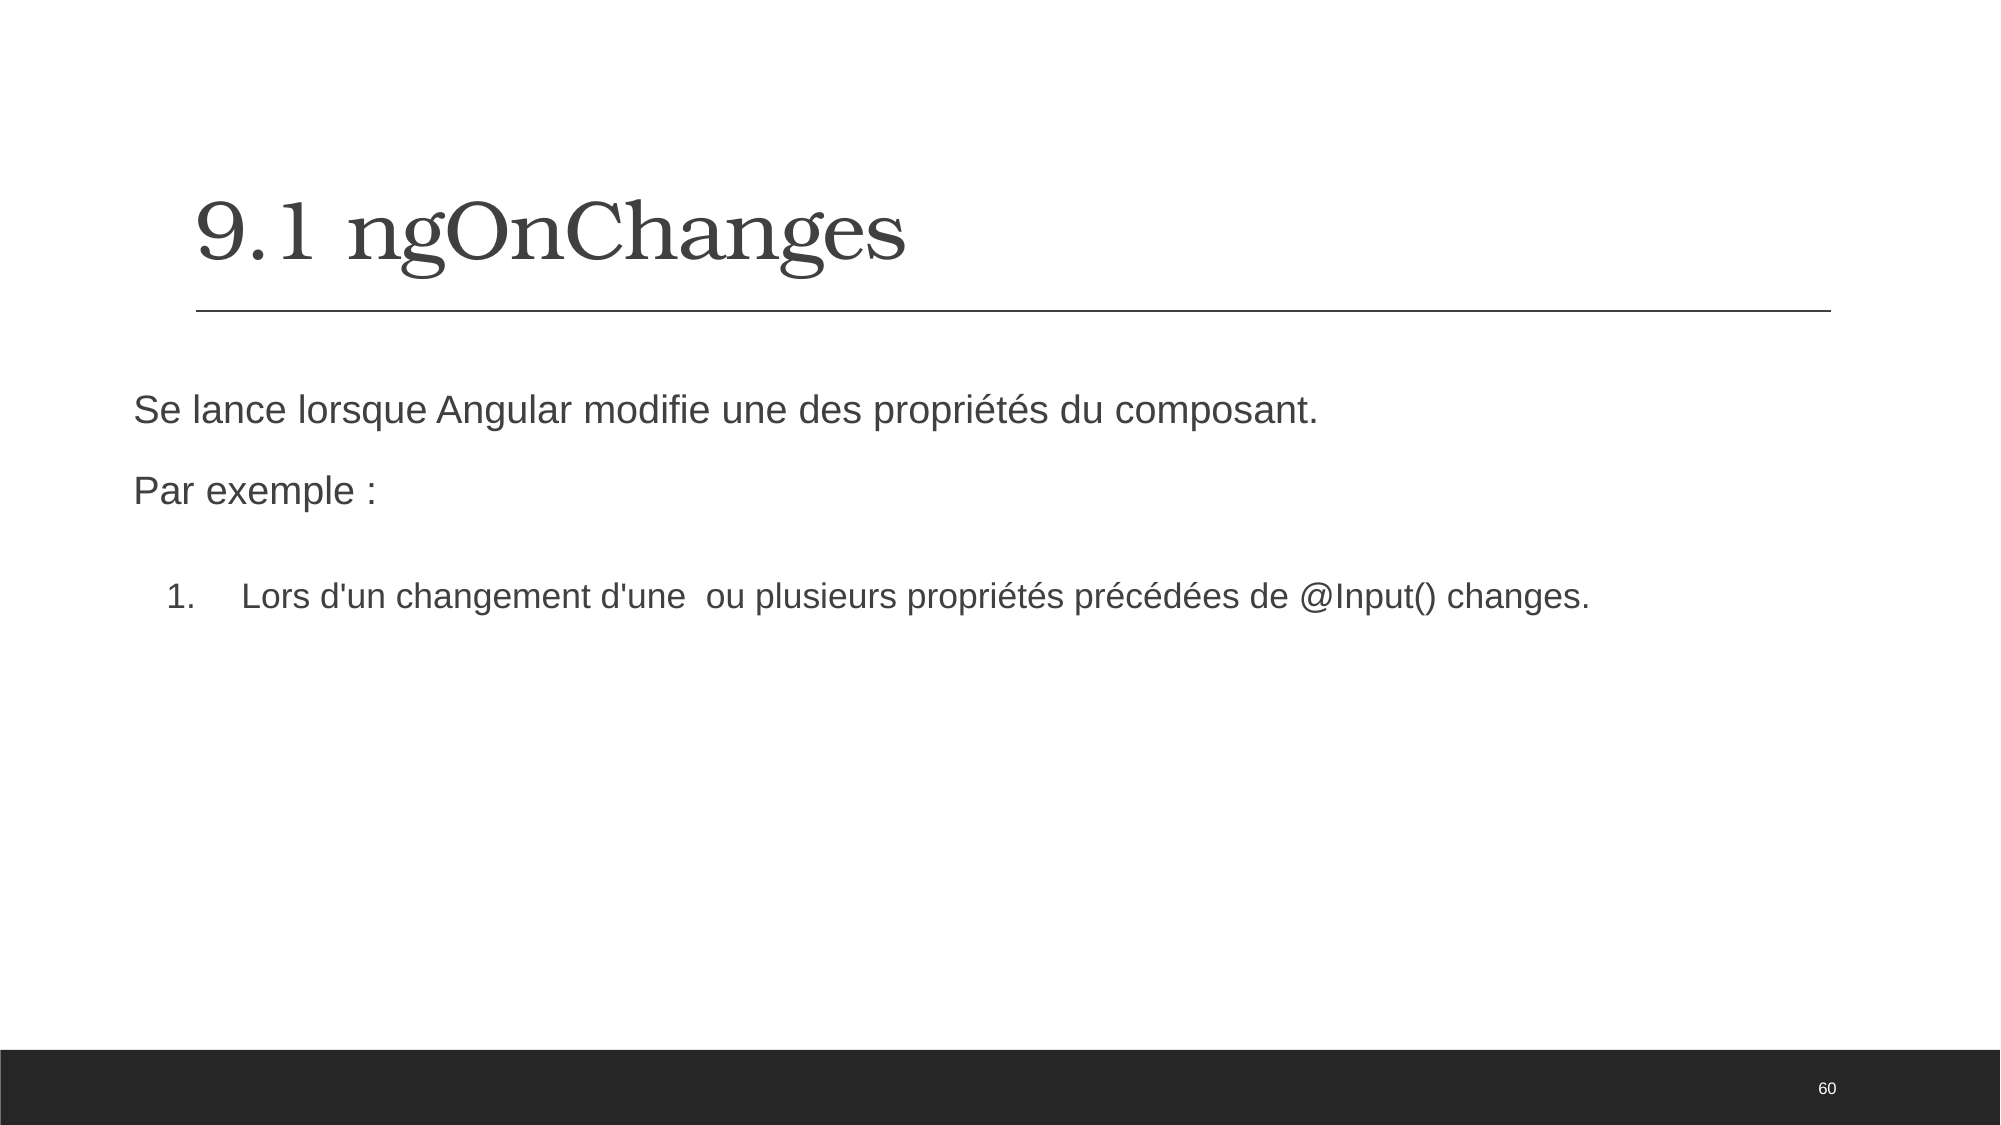

# 9.1 ngOnChanges
Se lance lorsque Angular modifie une des propriétés du composant.
Par exemple :
Lors d'un changement d'une  ou plusieurs propriétés précédées de @Input() changes.
60